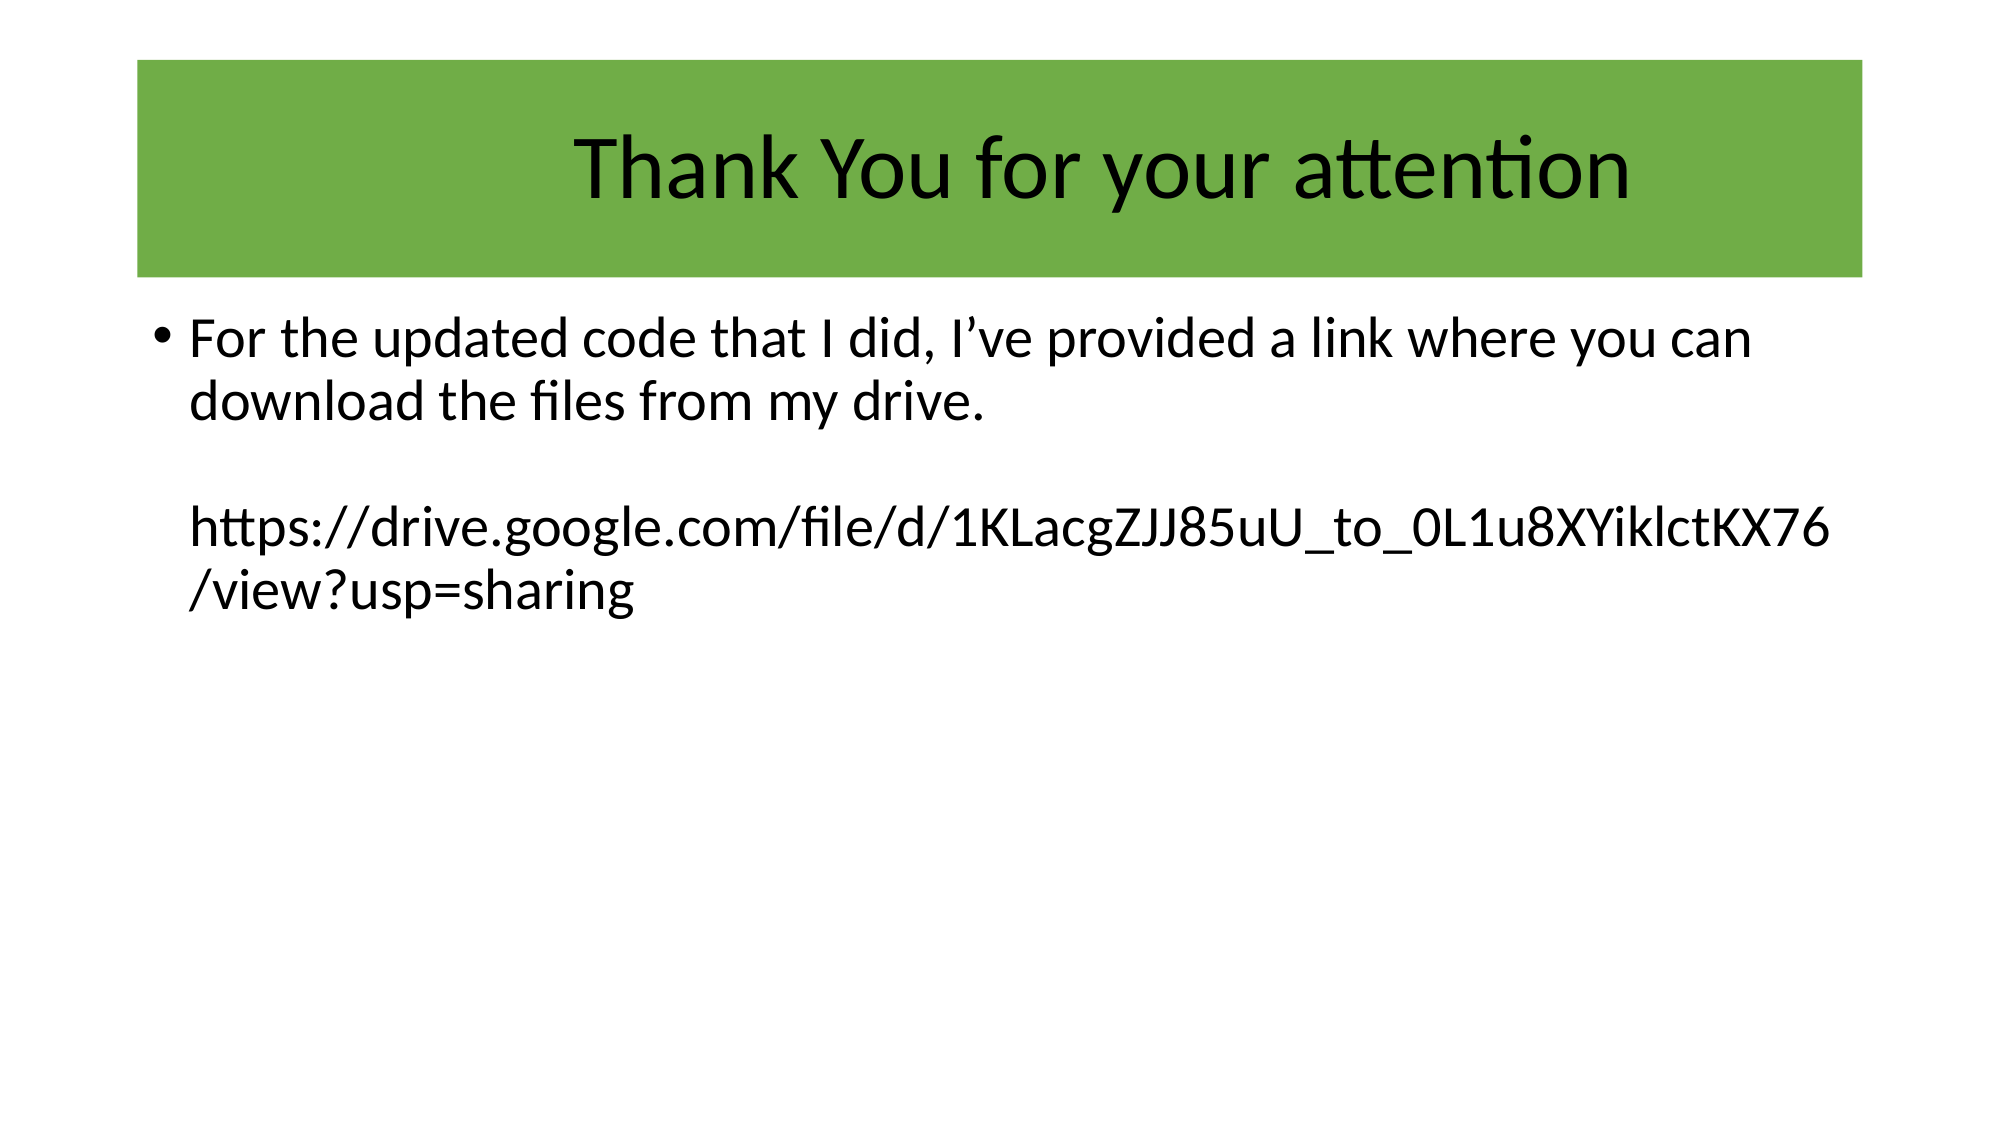

# Thank You for your attention
For the updated code that I did, I’ve provided a link where you can download the files from my drive.
https://drive.google.com/file/d/1KLacgZJJ85uU_to_0L1u8XYiklctKX76/view?usp=sharing